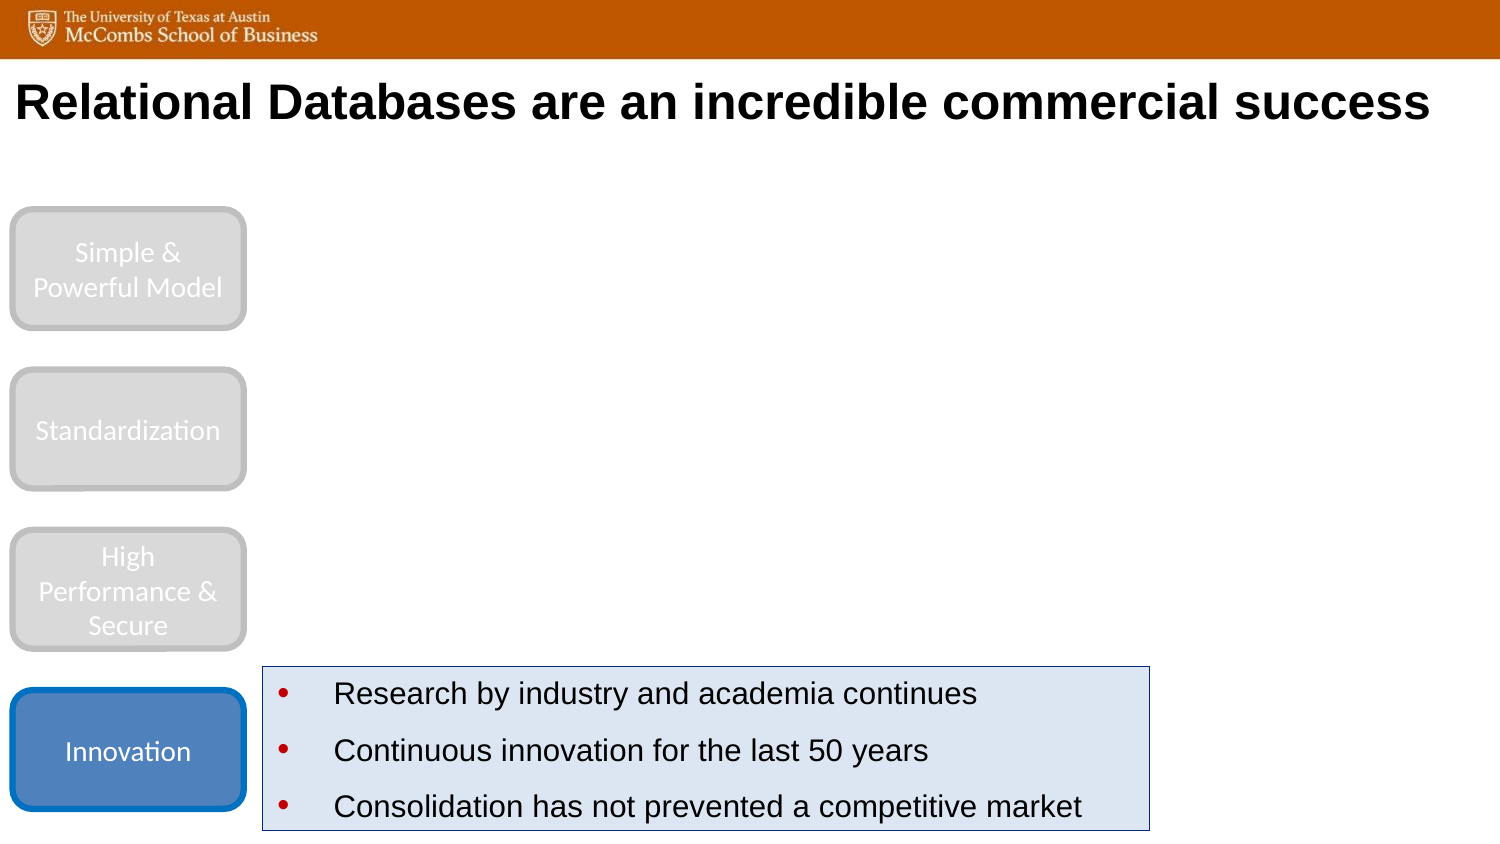

Relational Databases are an incredible commercial success
Simple & Powerful Model
Standardization
High Performance & Secure
Innovation
Research by industry and academia continues
Continuous innovation for the last 50 years
Consolidation has not prevented a competitive market